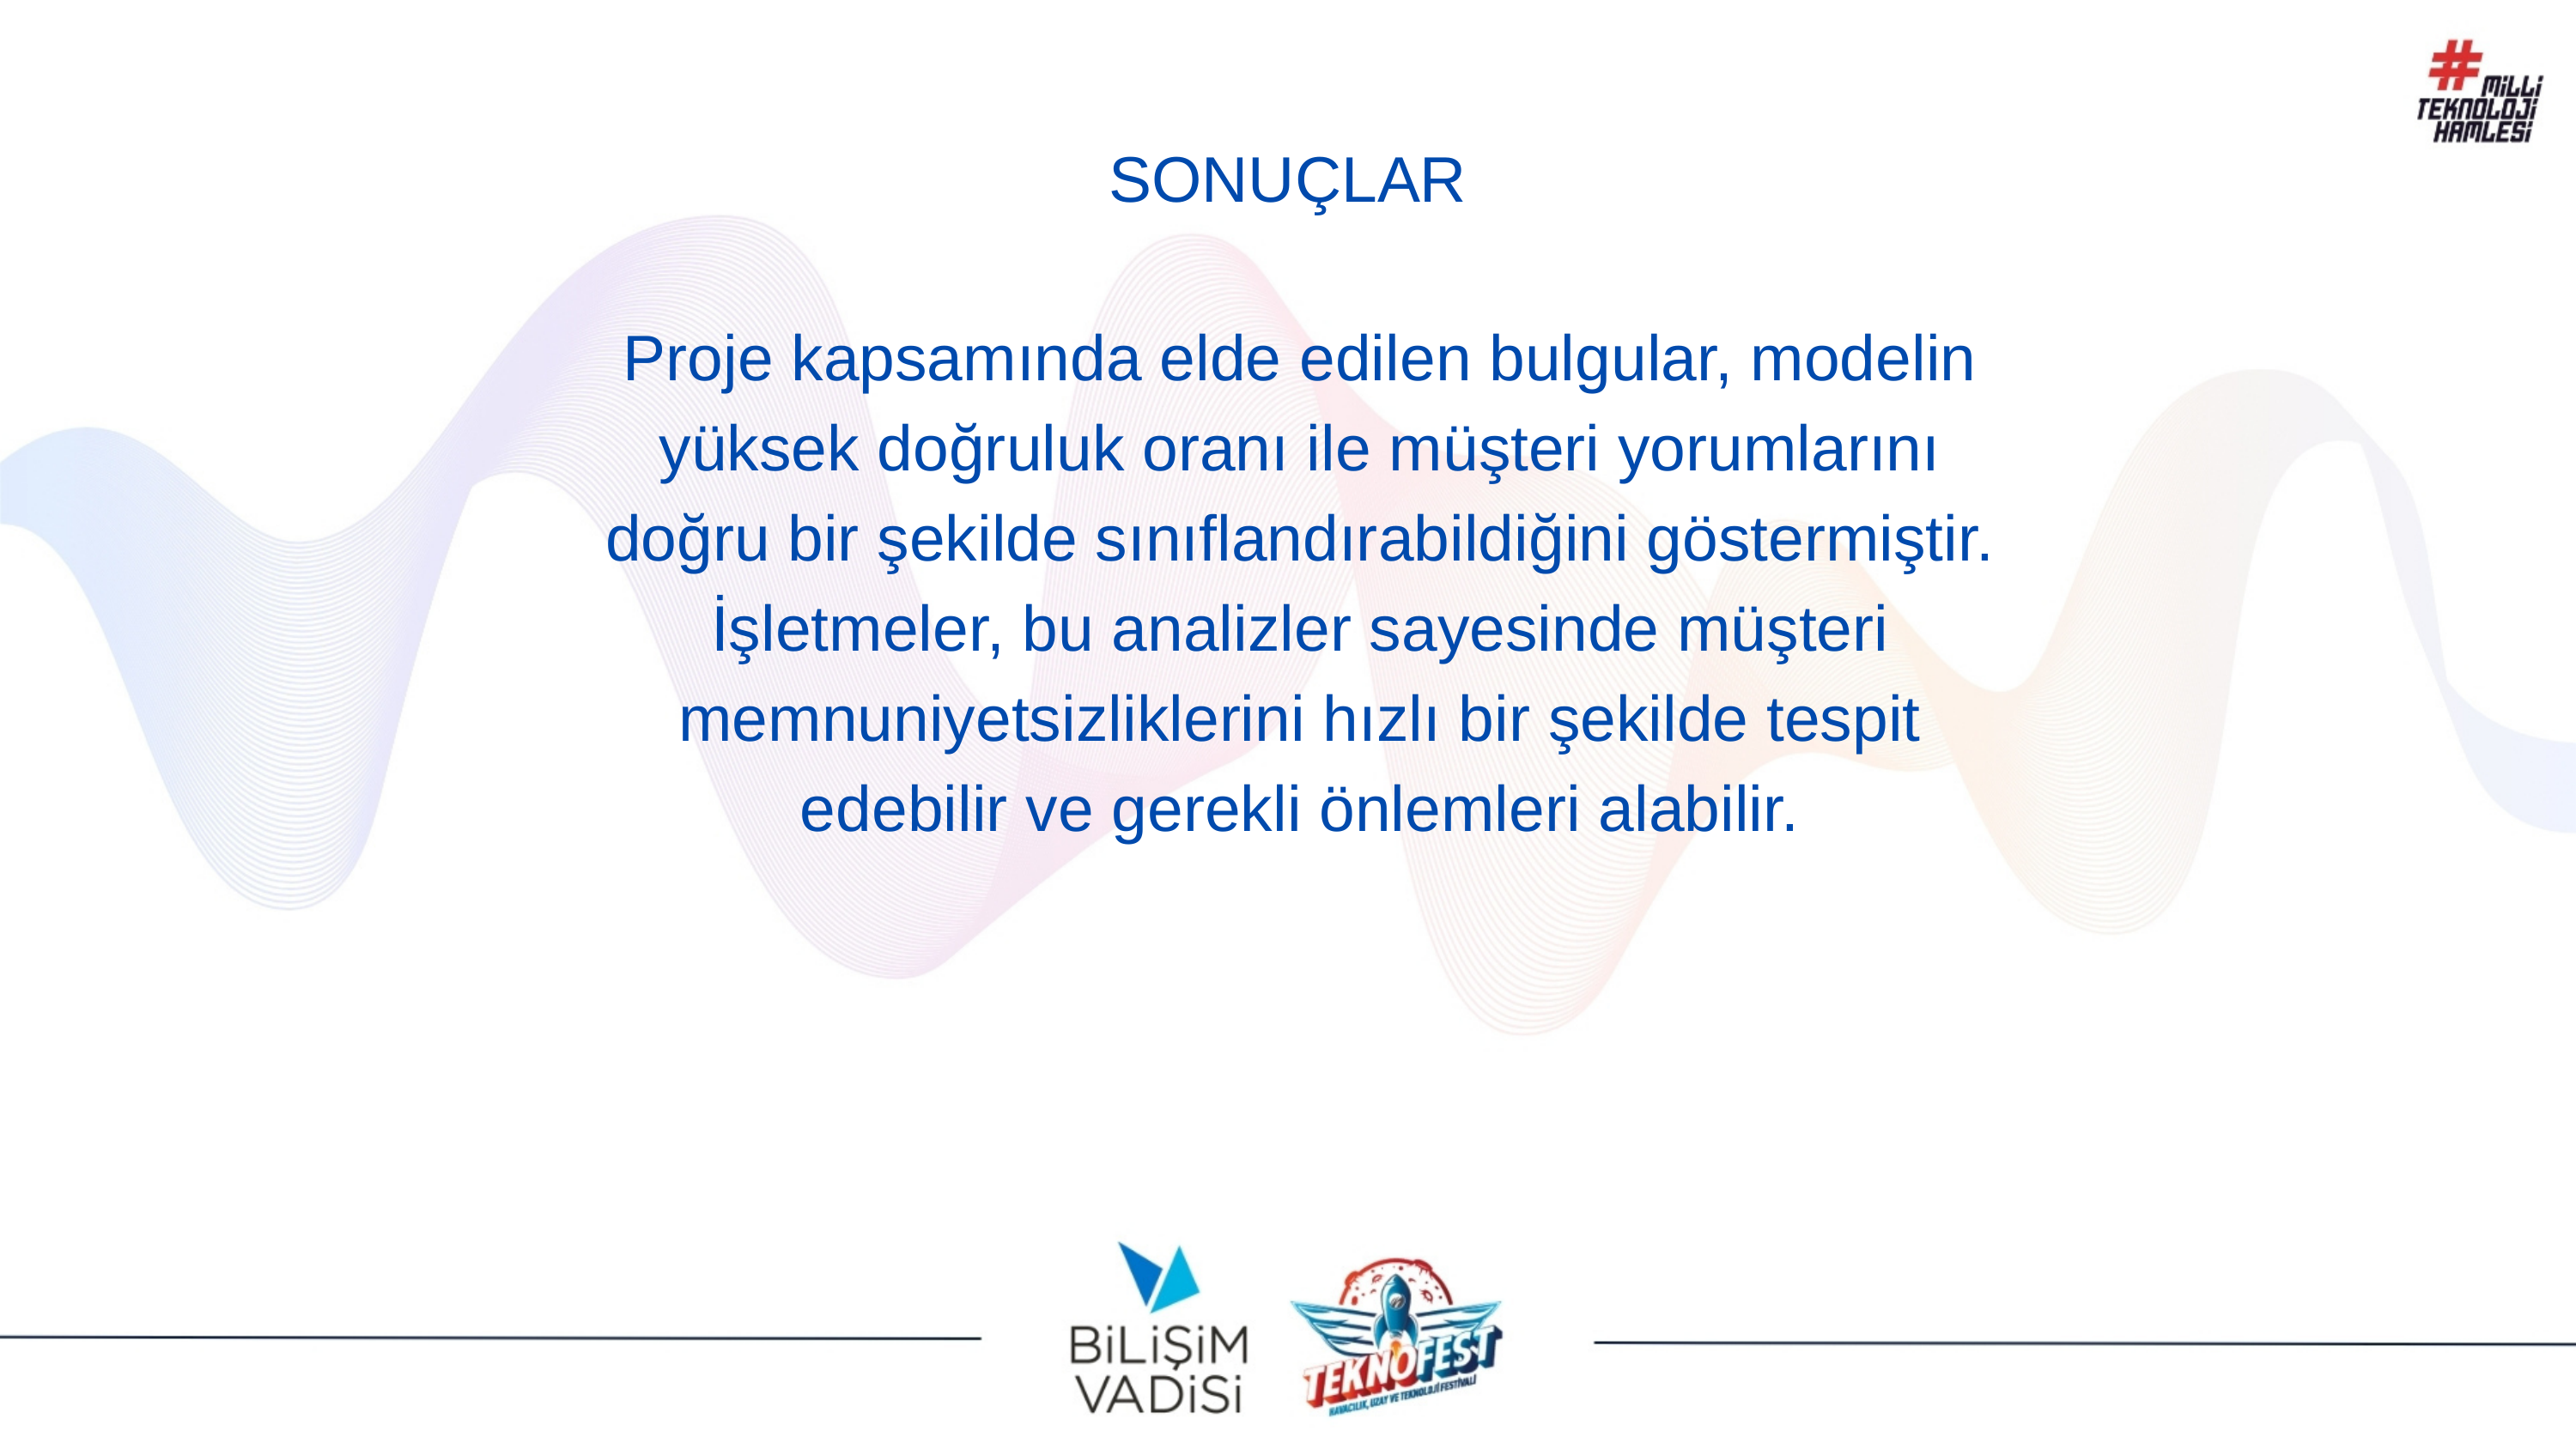

SONUÇLAR
Proje kapsamında elde edilen bulgular, modelin yüksek doğruluk oranı ile müşteri yorumlarını doğru bir şekilde sınıflandırabildiğini göstermiştir. İşletmeler, bu analizler sayesinde müşteri memnuniyetsizliklerini hızlı bir şekilde tespit edebilir ve gerekli önlemleri alabilir.